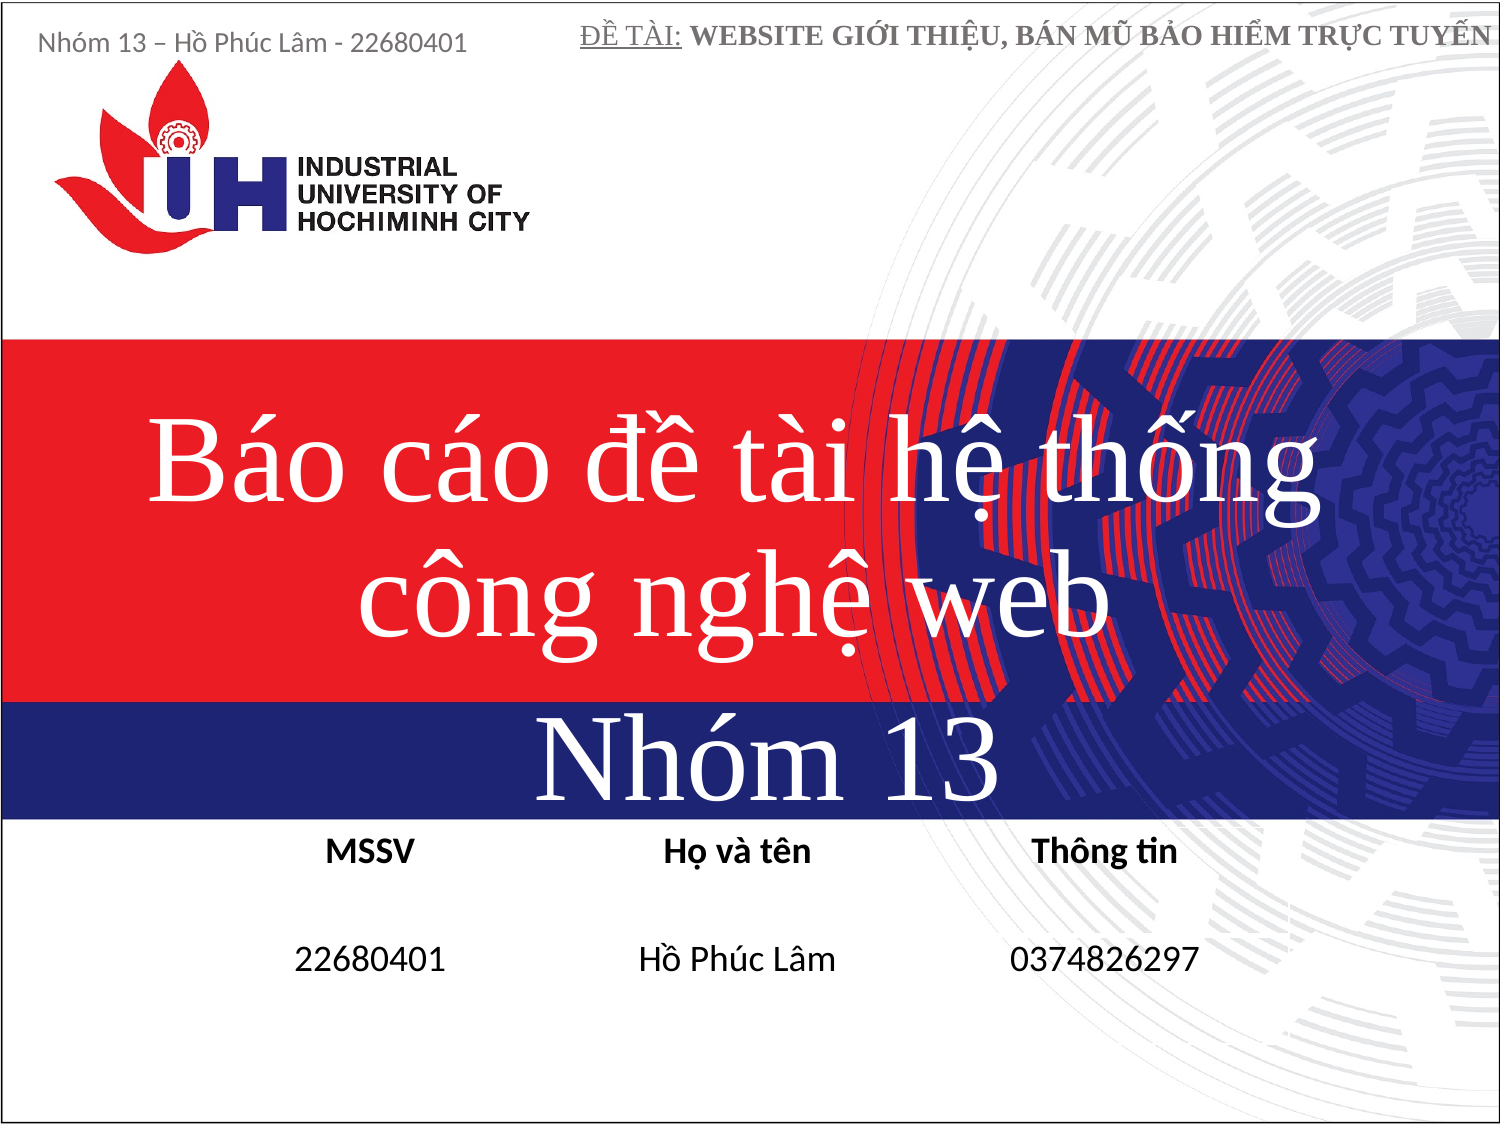

# Báo cáo đề tài hệ thống công nghệ web
Nhóm 13
| MSSV | Họ và tên | Thông tin |
| --- | --- | --- |
| 22680401 | Hồ Phúc Lâm | 0374826297 |